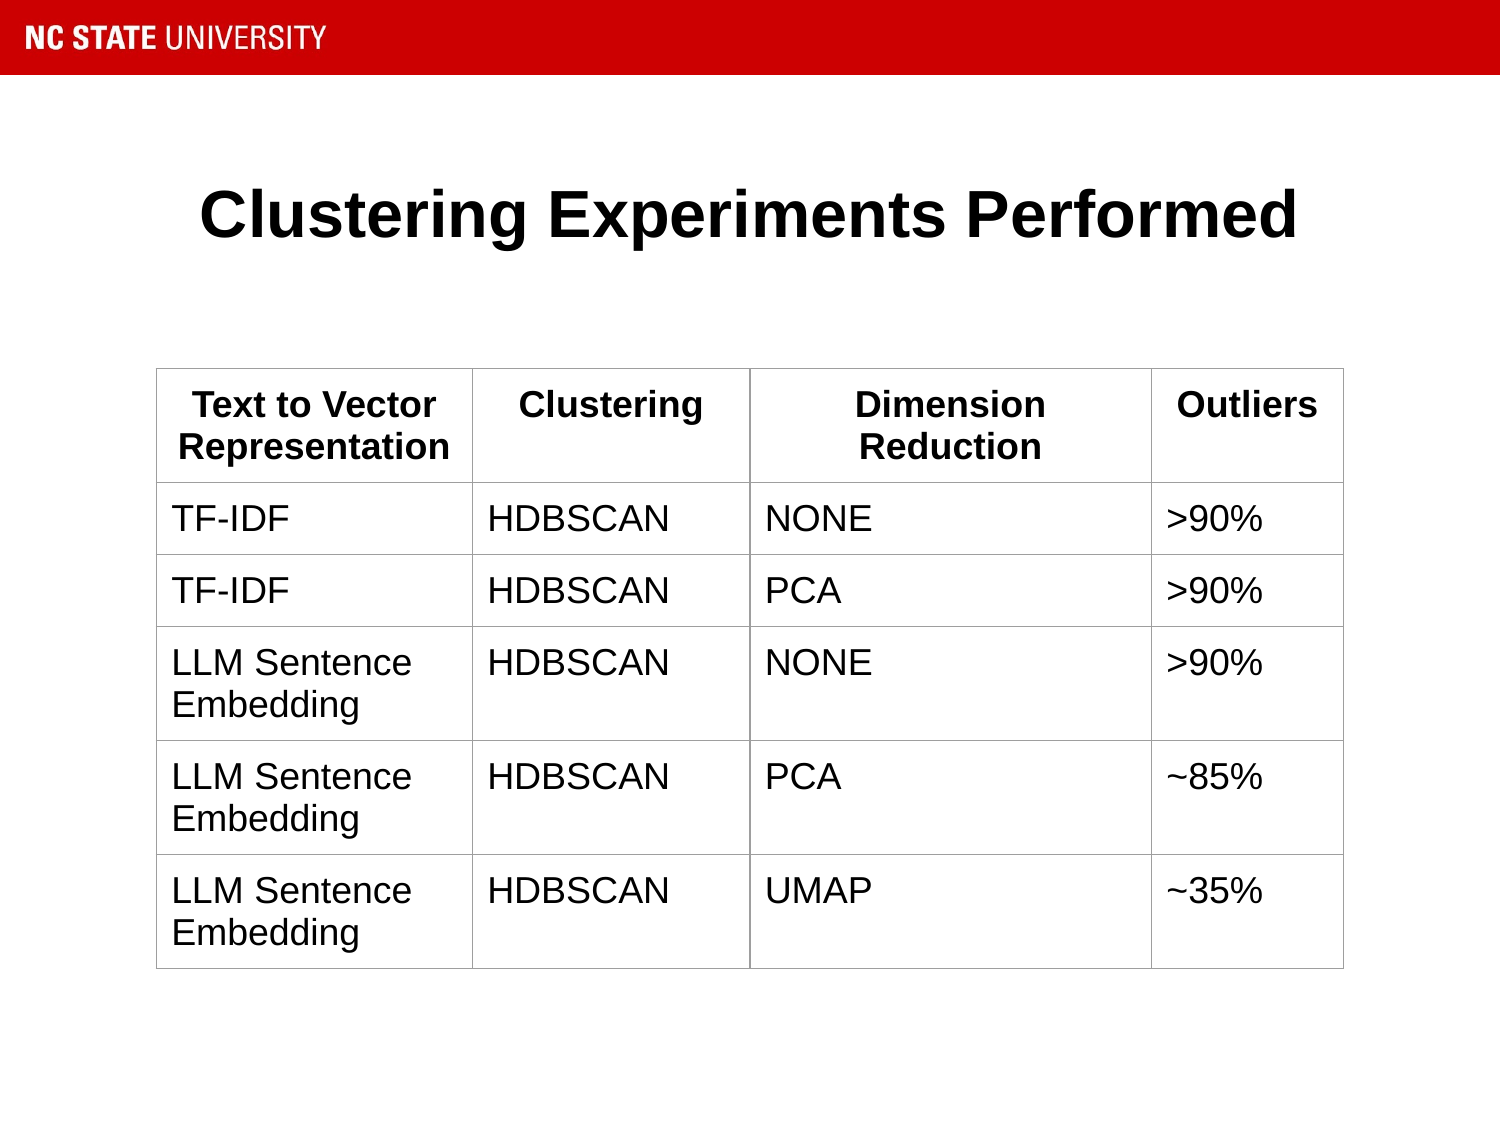

# Clustering Experiments Performed
| Text to Vector Representation | Clustering | Dimension Reduction | Outliers |
| --- | --- | --- | --- |
| TF-IDF | HDBSCAN | NONE | >90% |
| TF-IDF | HDBSCAN | PCA | >90% |
| LLM Sentence Embedding | HDBSCAN | NONE | >90% |
| LLM Sentence Embedding | HDBSCAN | PCA | ~85% |
| LLM Sentence Embedding | HDBSCAN | UMAP | ~35% |